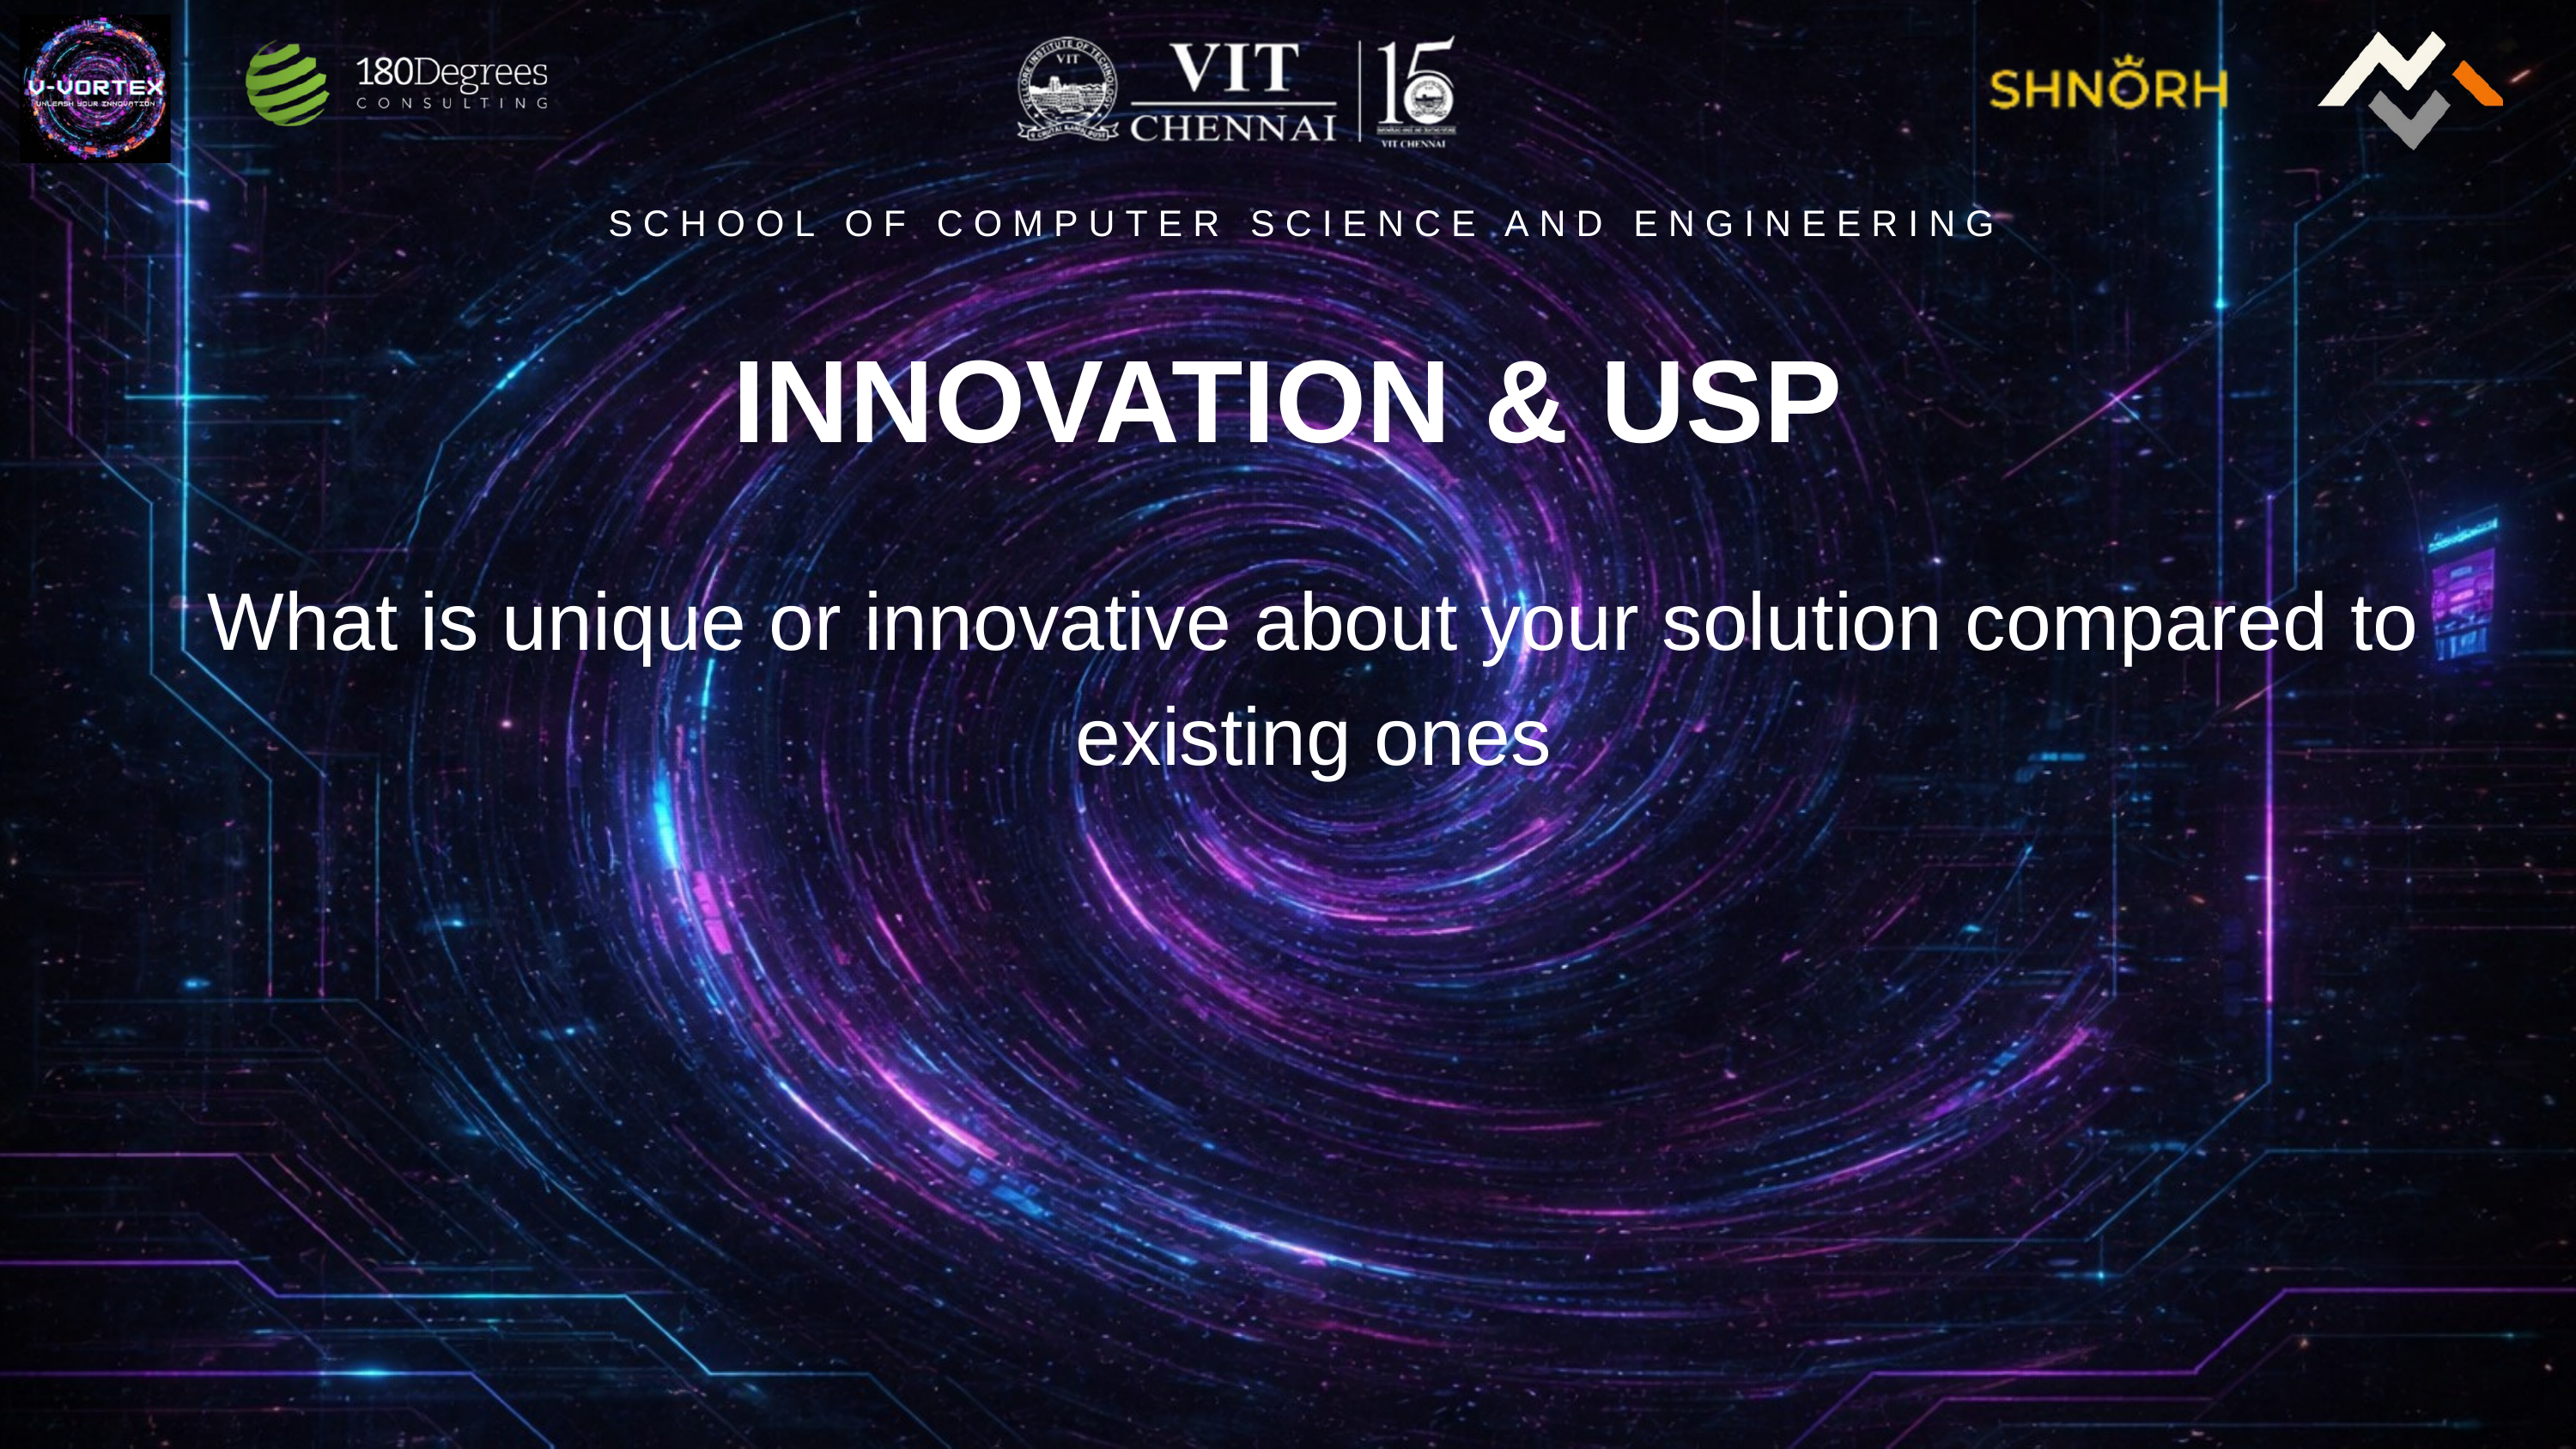

SCHOOL OF COMPUTER SCIENCE AND ENGINEERING

INNOVATION & USP
What is unique or innovative about your solution compared to existing ones